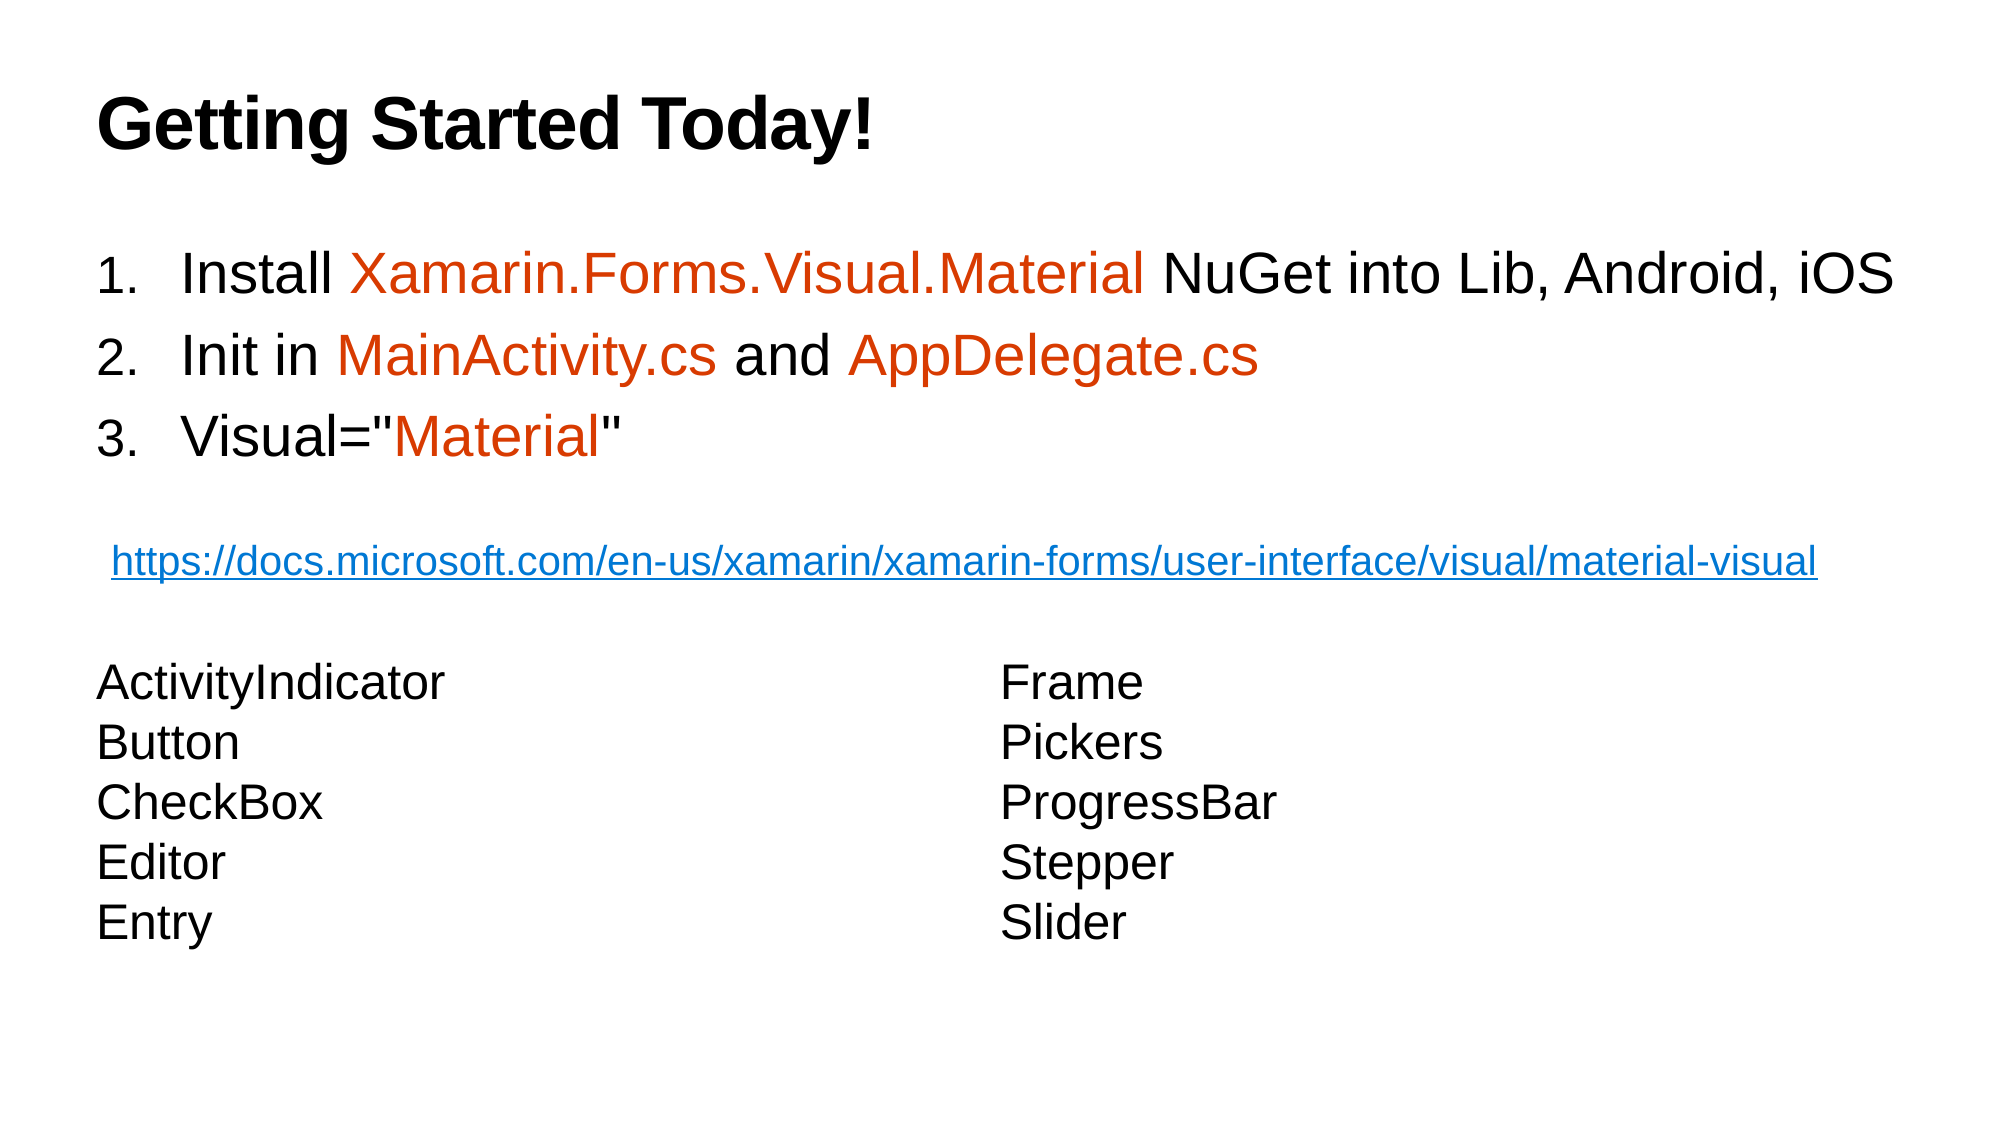

# Getting Started Today!
Install Xamarin.Forms.Visual.Material NuGet into Lib, Android, iOS
Init in MainActivity.cs and AppDelegate.cs
Visual="Material"
https://docs.microsoft.com/en-us/xamarin/xamarin-forms/user-interface/visual/material-visual
ActivityIndicator
Button
CheckBox
Editor
Entry
Frame
Pickers
ProgressBar
Stepper
Slider